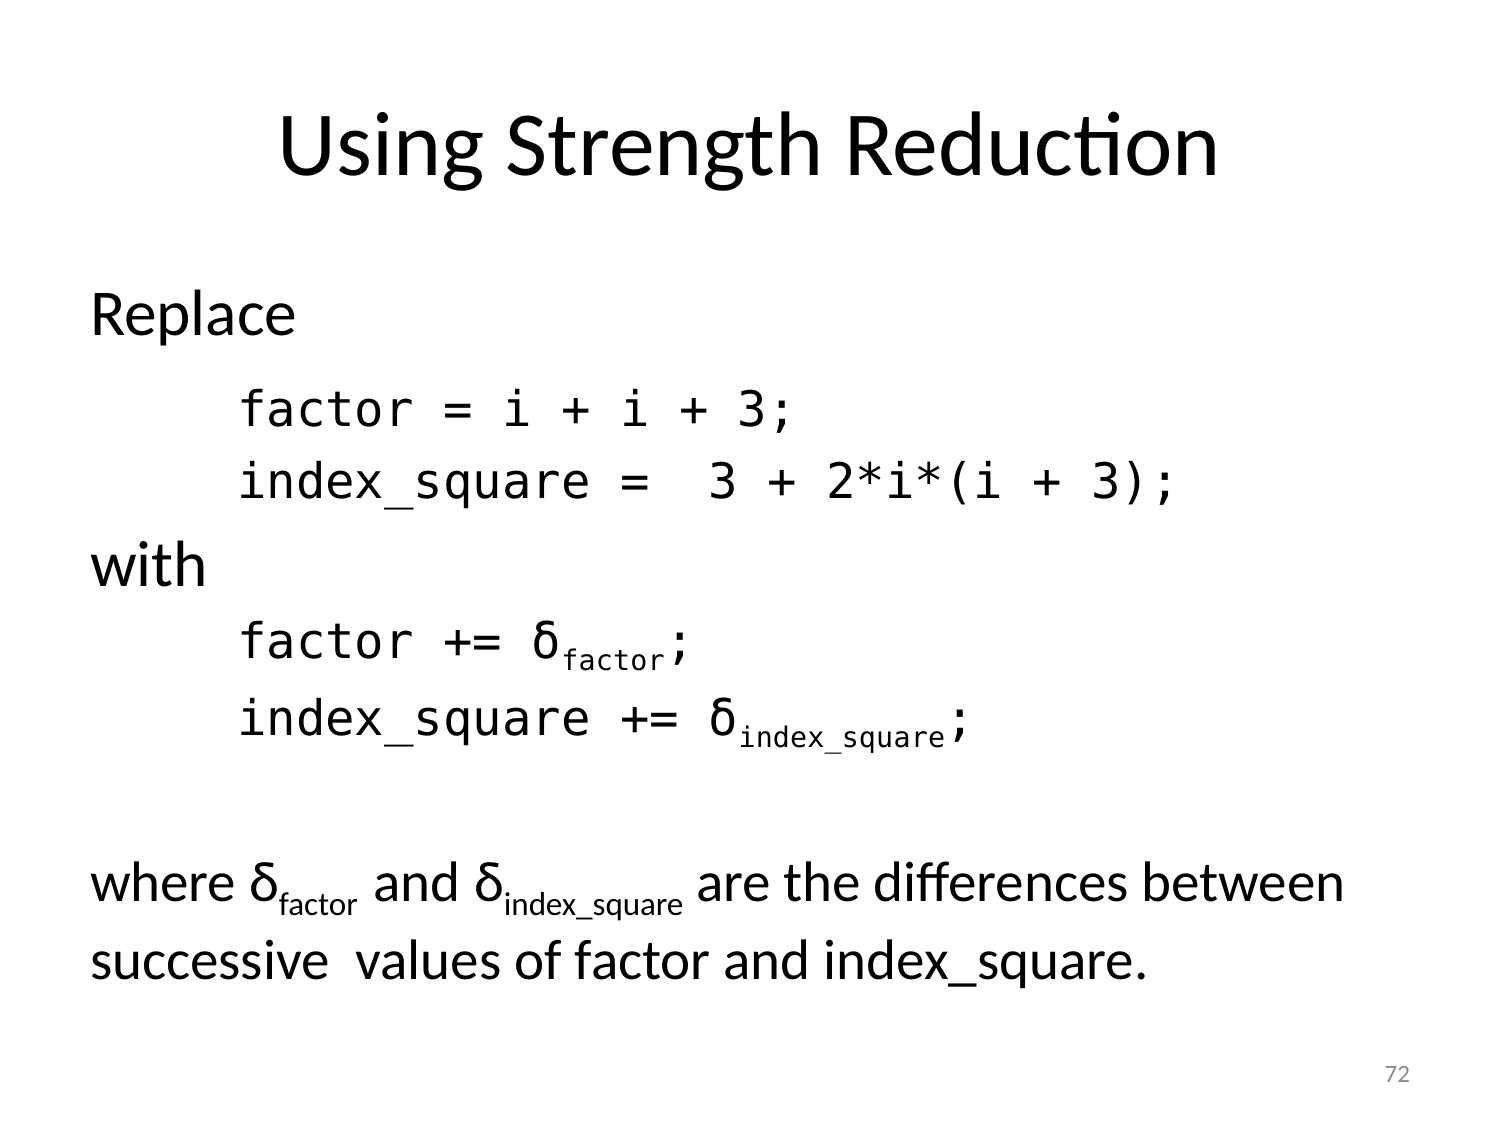

# Using Strength Reduction
Replace
 	factor = i + i + 3;
	index_square =  3 + 2*i*(i + 3);
with
	factor += δfactor;
	index_square += δindex_square;

where δfactor and δindex_square are the differences between successive  values of factor and index_square.

72